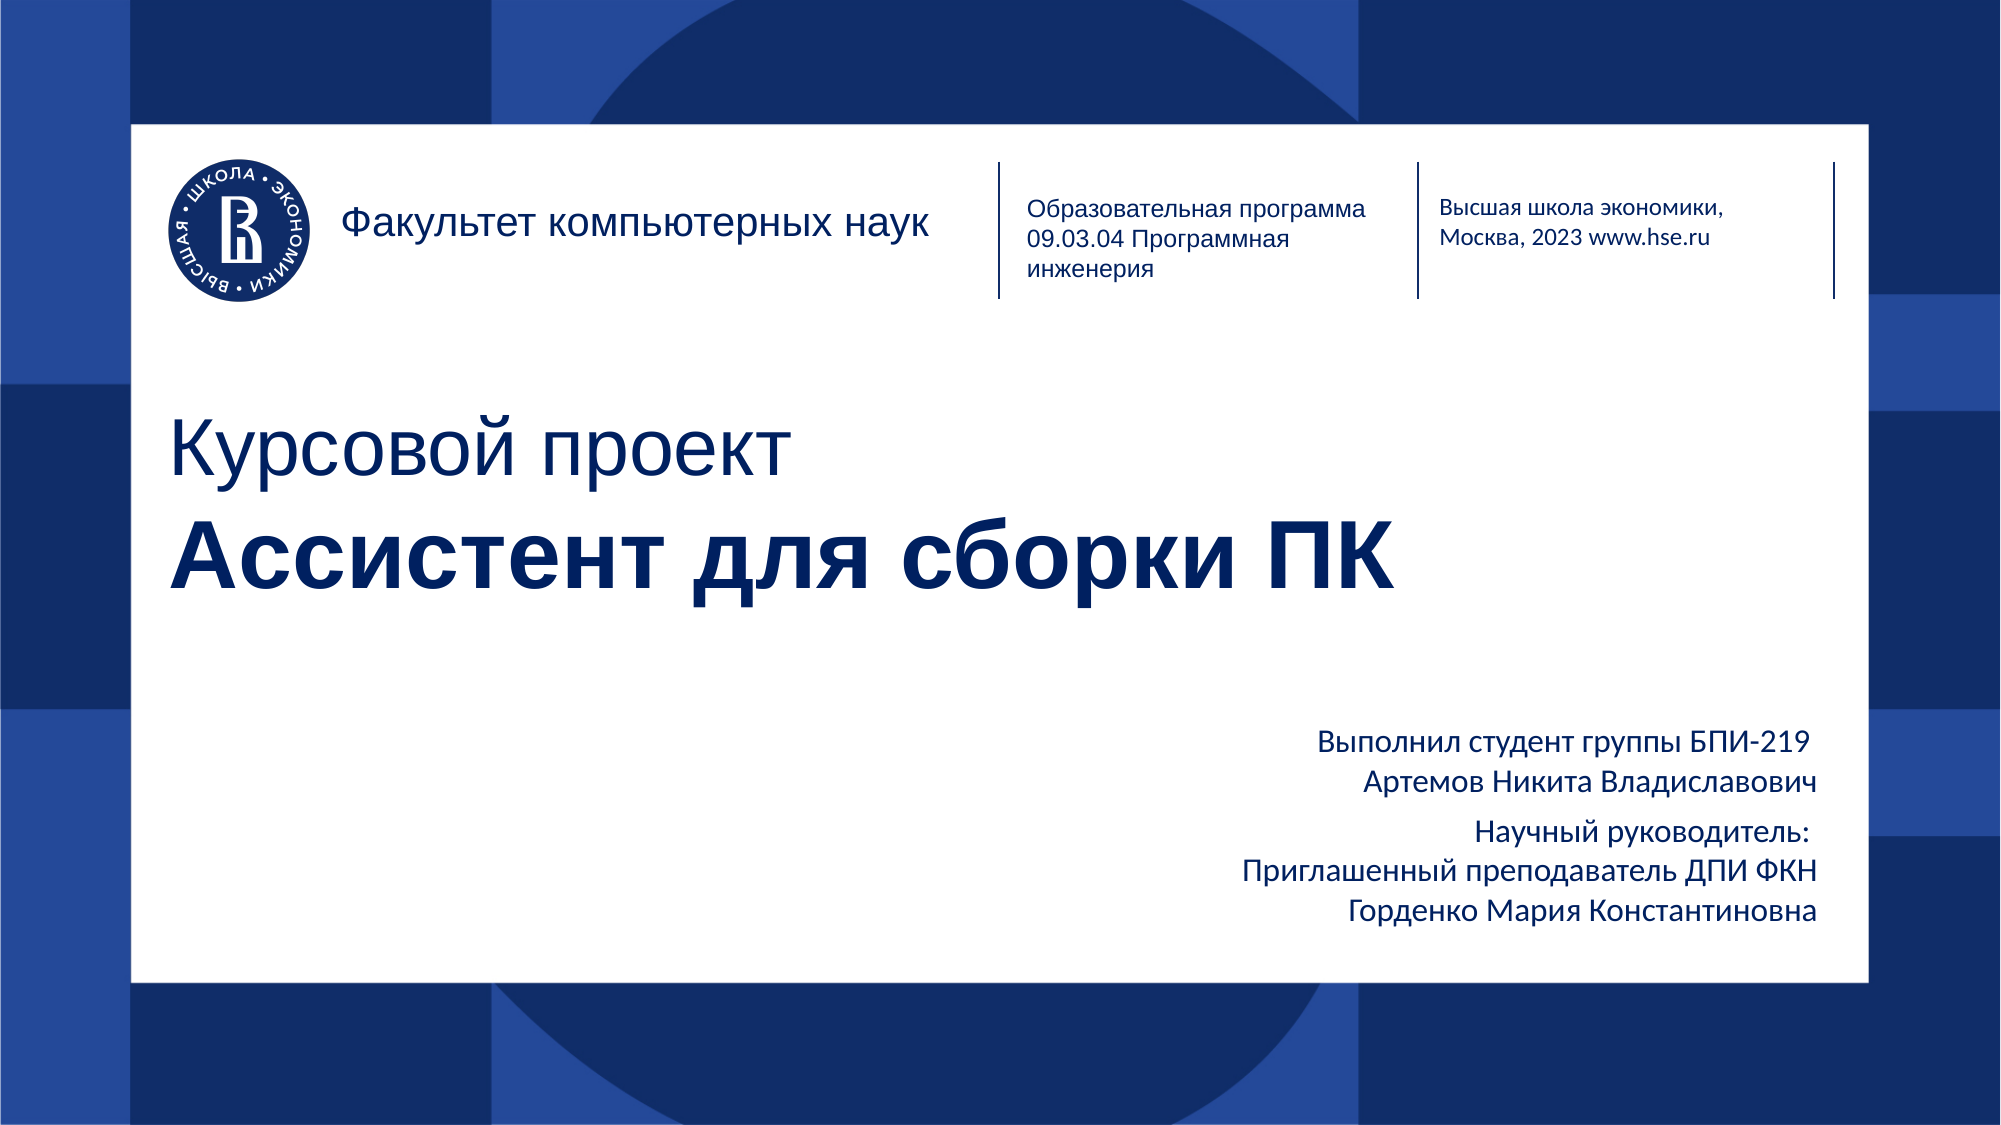

Высшая школа экономики,
Москва, 2023 www.hse.ru
Образовательная программа
09.03.04 Программная инженерия
Факультет компьютерных наук

# Курсовой проект Ассистент для сборки ПК
Выполнил студент группы БПИ-219
Артемов Никита Владиславович

Научный руководитель:
Приглашенный преподаватель ДПИ ФКН
Горденко Мария Константиновна